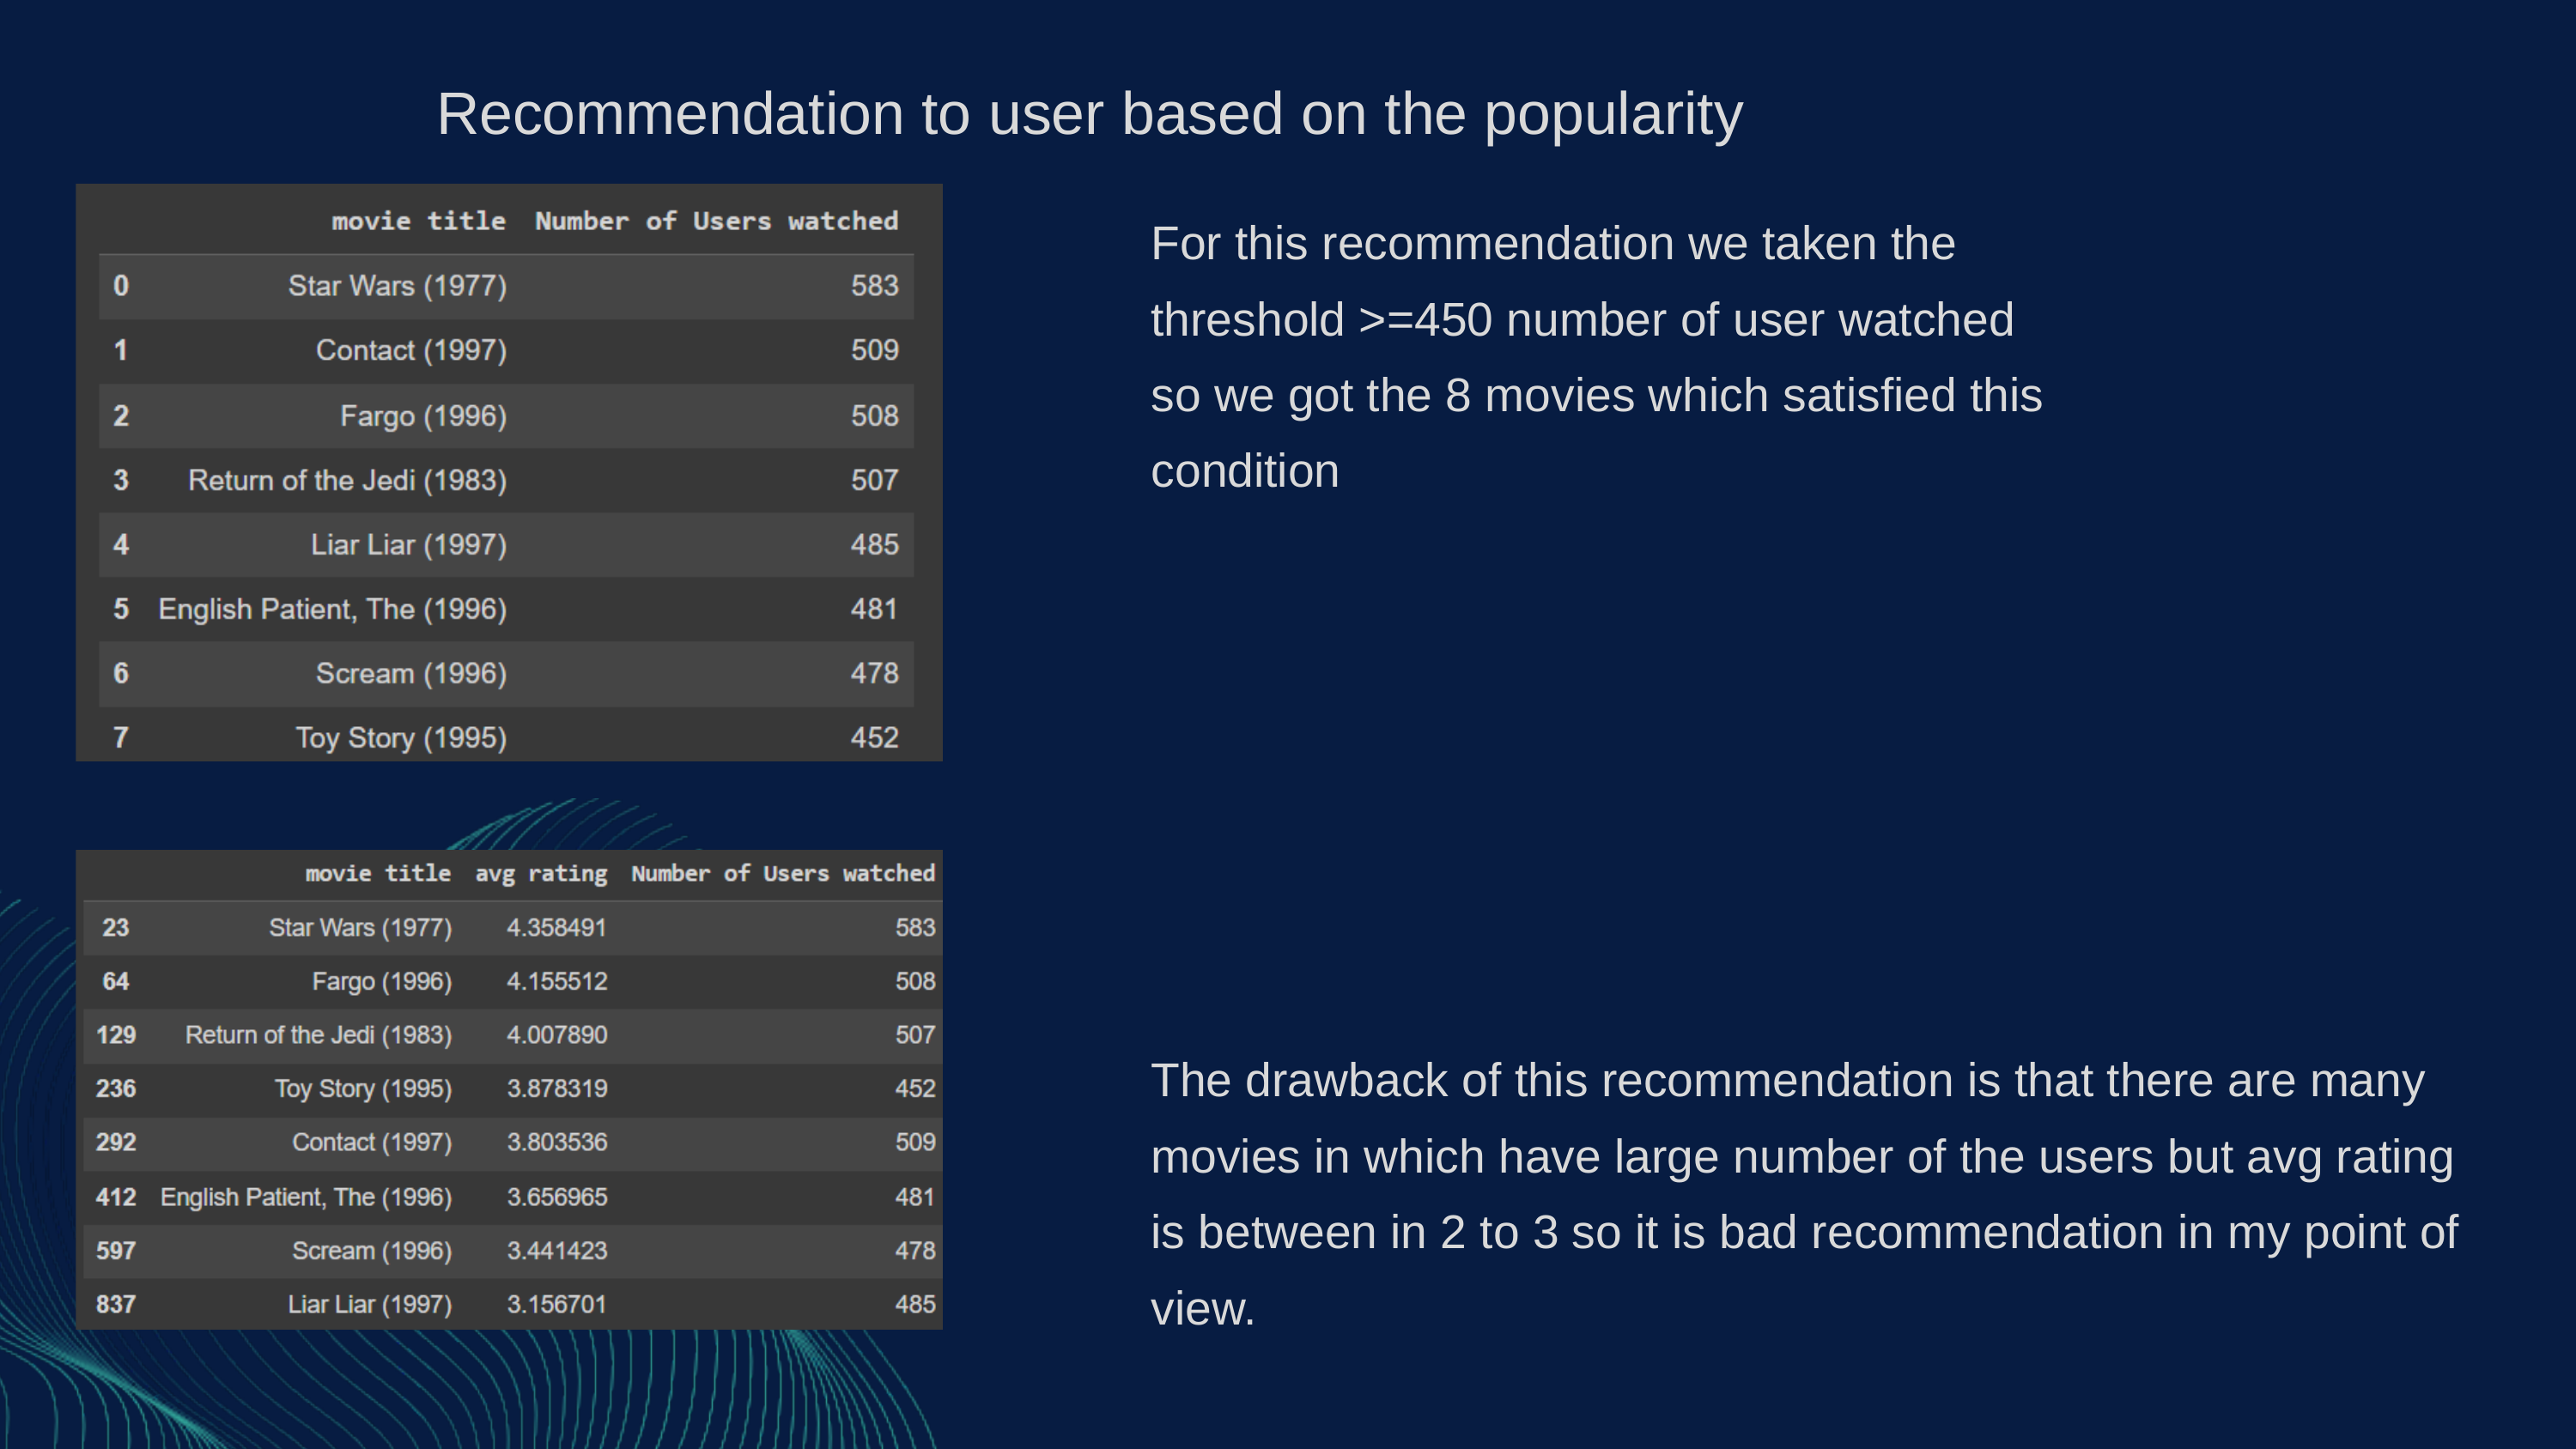

Recommendation to user based on the popularity

For this recommendation we taken the threshold >=450 number of user watched so we got the 8 movies which satisfied this condition

The drawback of this recommendation is that there are many movies in which have large number of the users but avg rating is between in 2 to 3 so it is bad recommendation in my point of view.